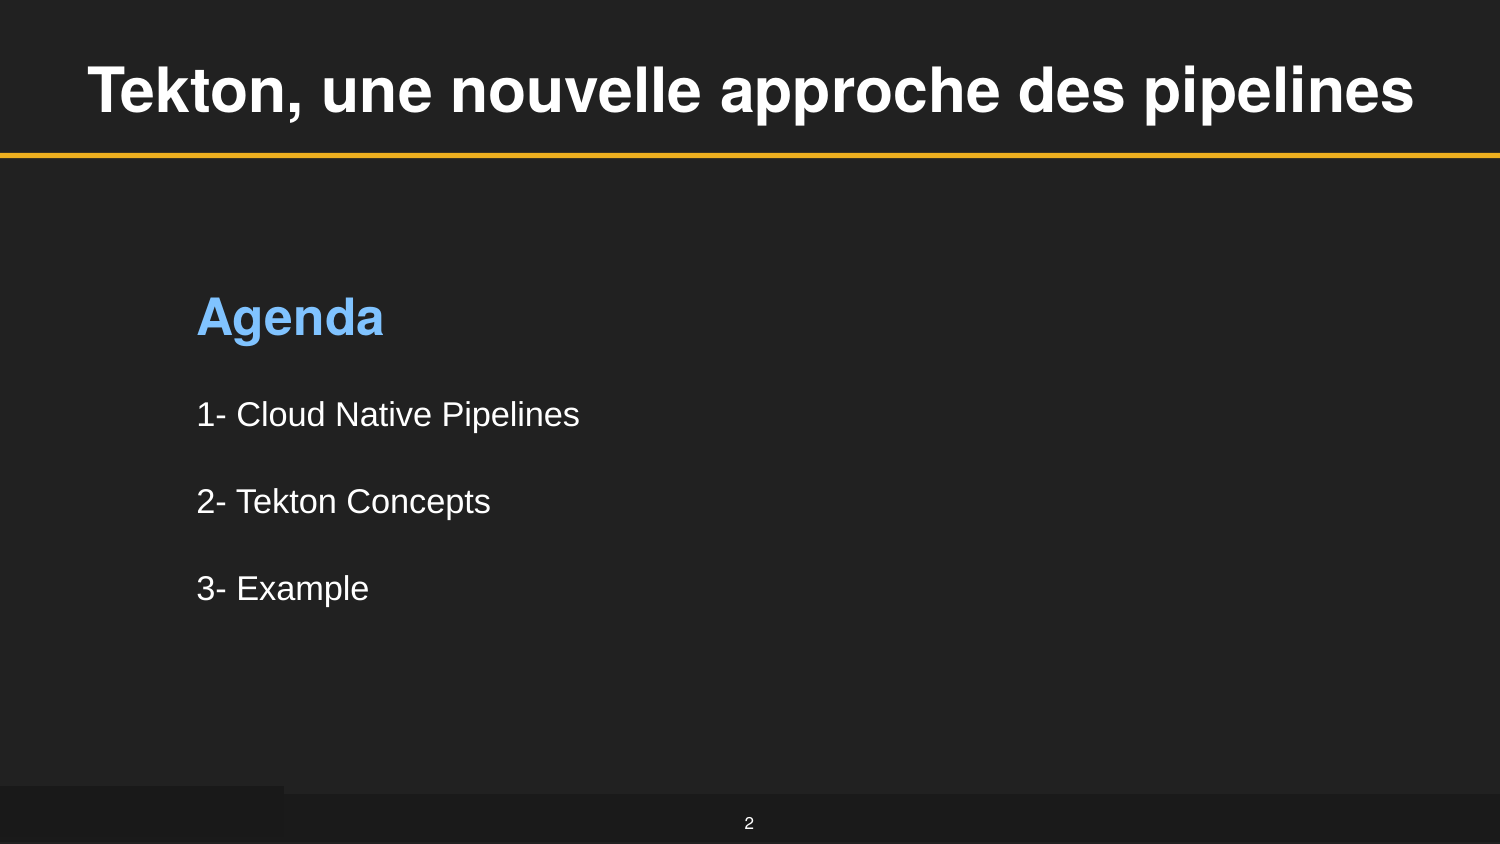

# Tekton, une nouvelle approche des pipelines

Agenda
1- Cloud Native Pipelines
2- Tekton Concepts
3- Example
2